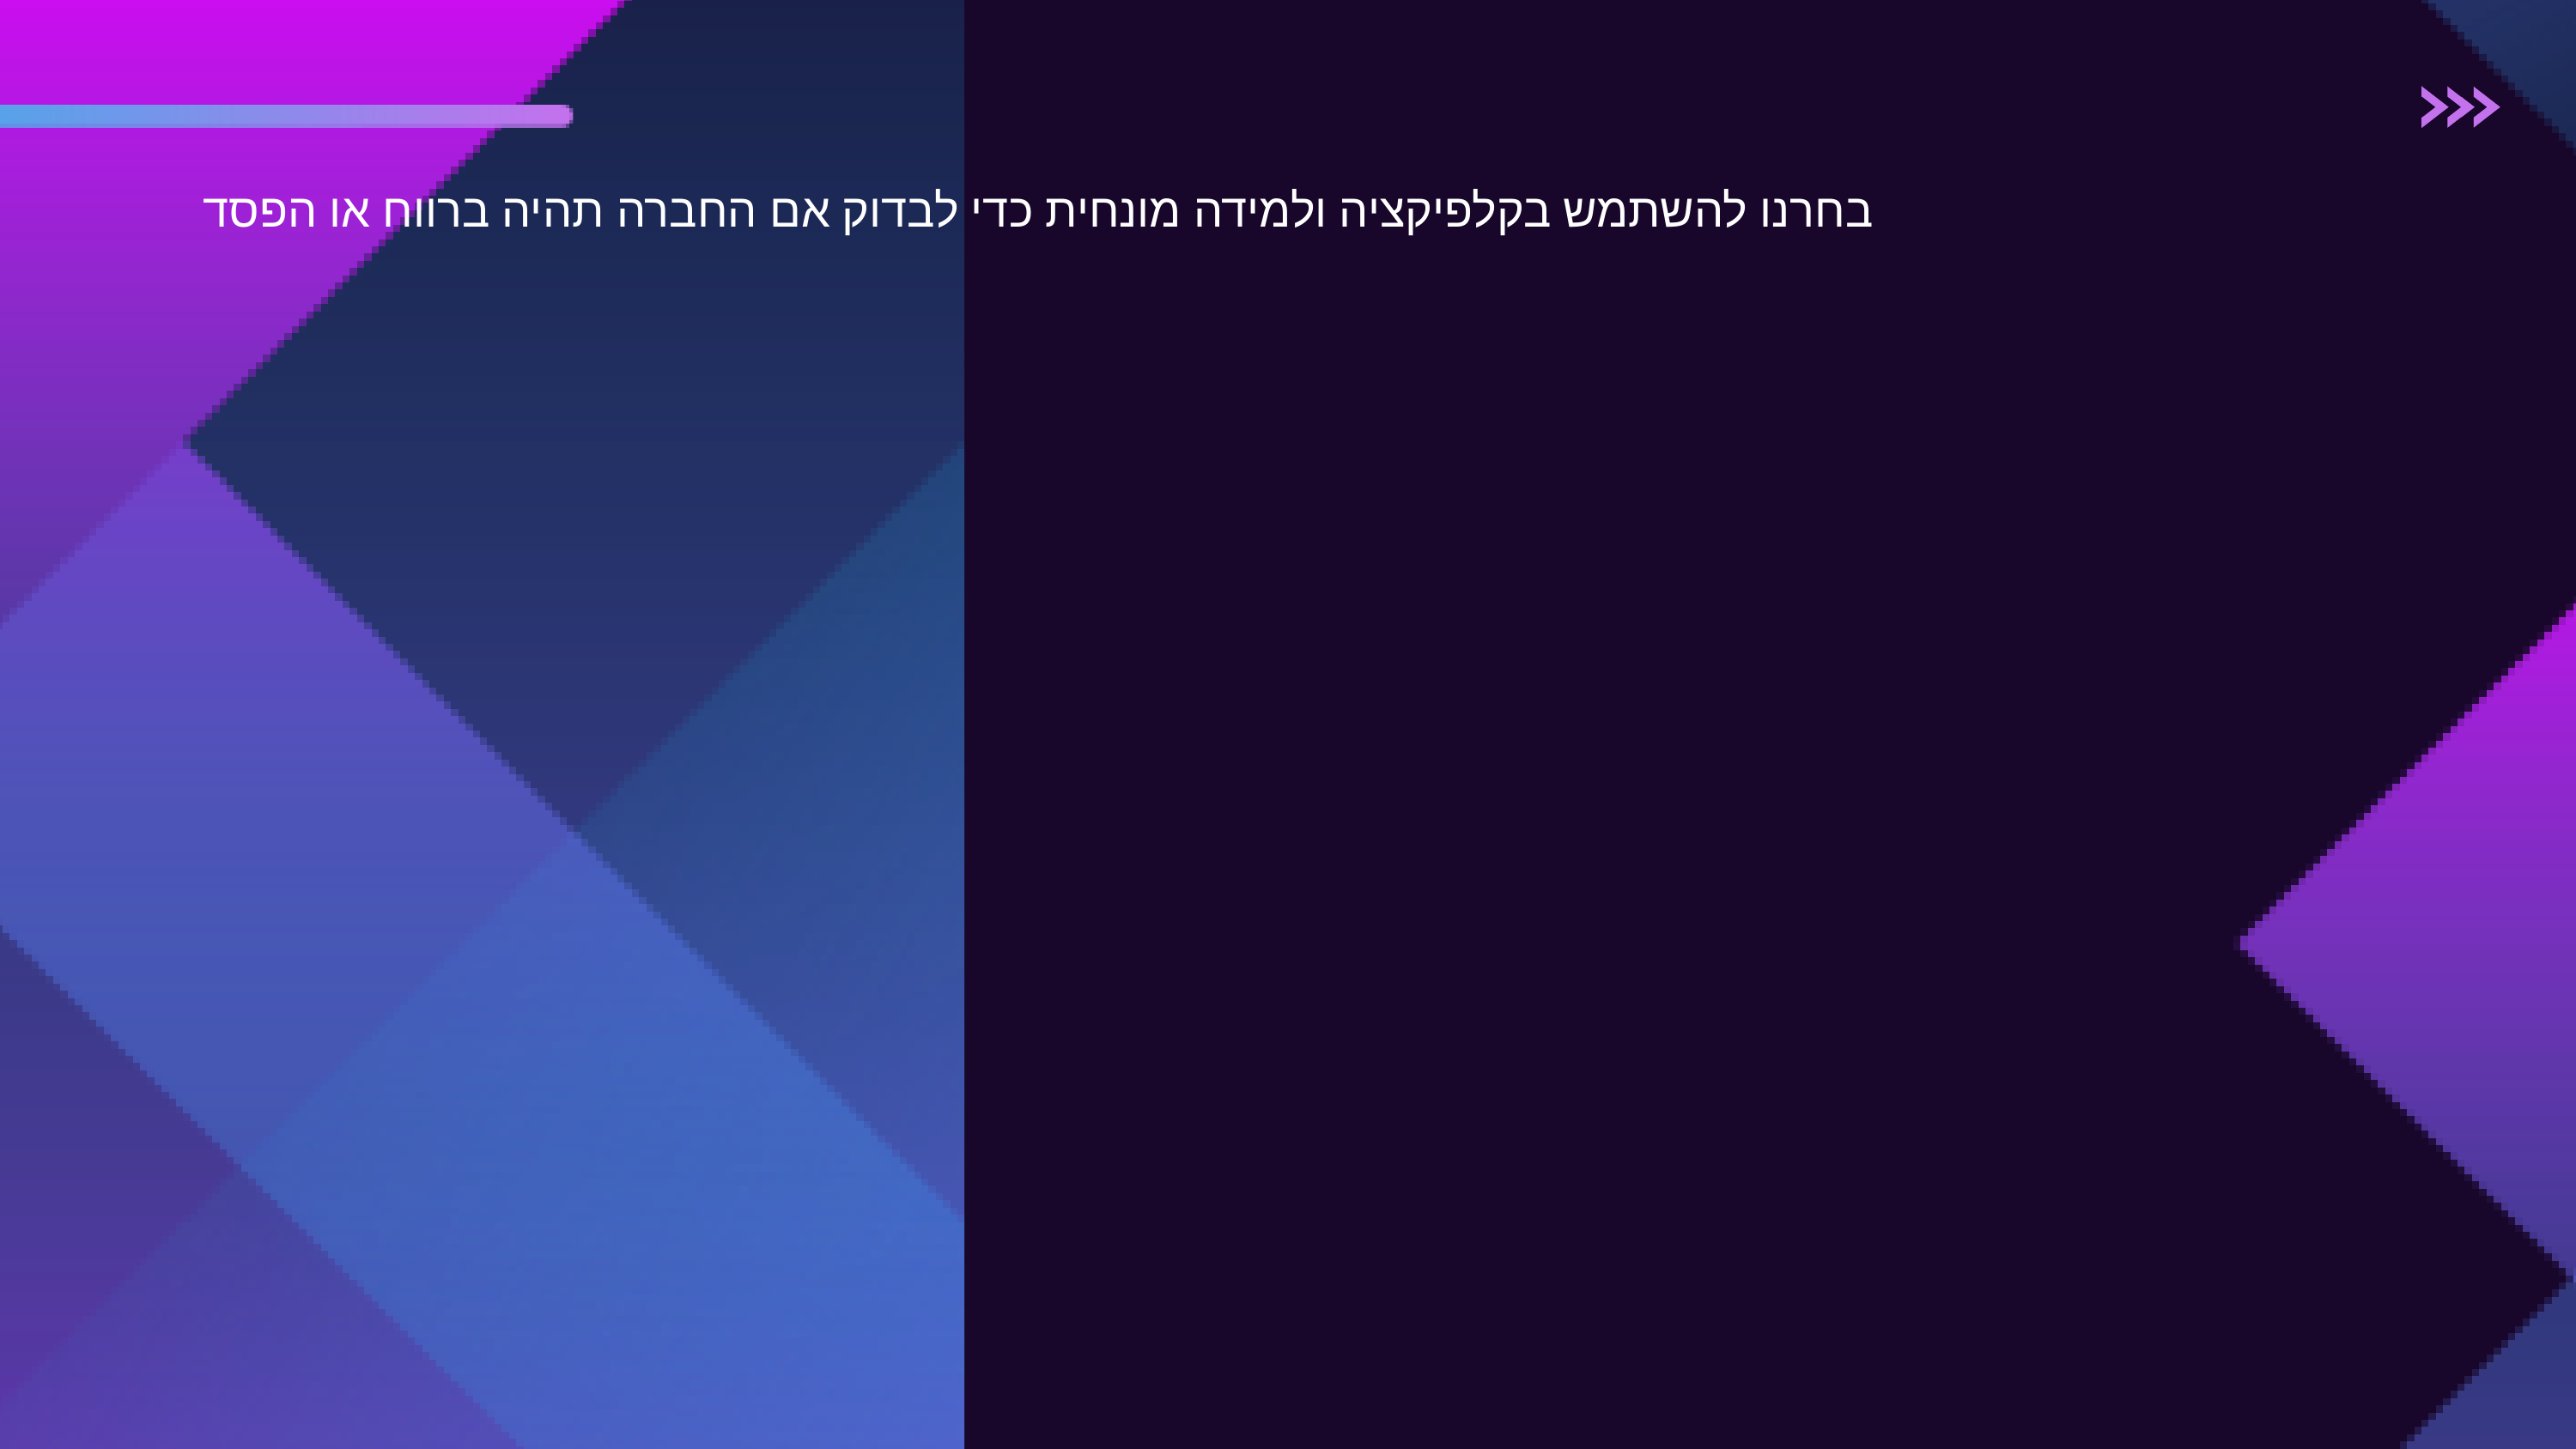

בחרנו להשתמש בקלפיקציה ולמידה מונחית כדי לבדוק אם החברה תהיה ברווח או הפסד